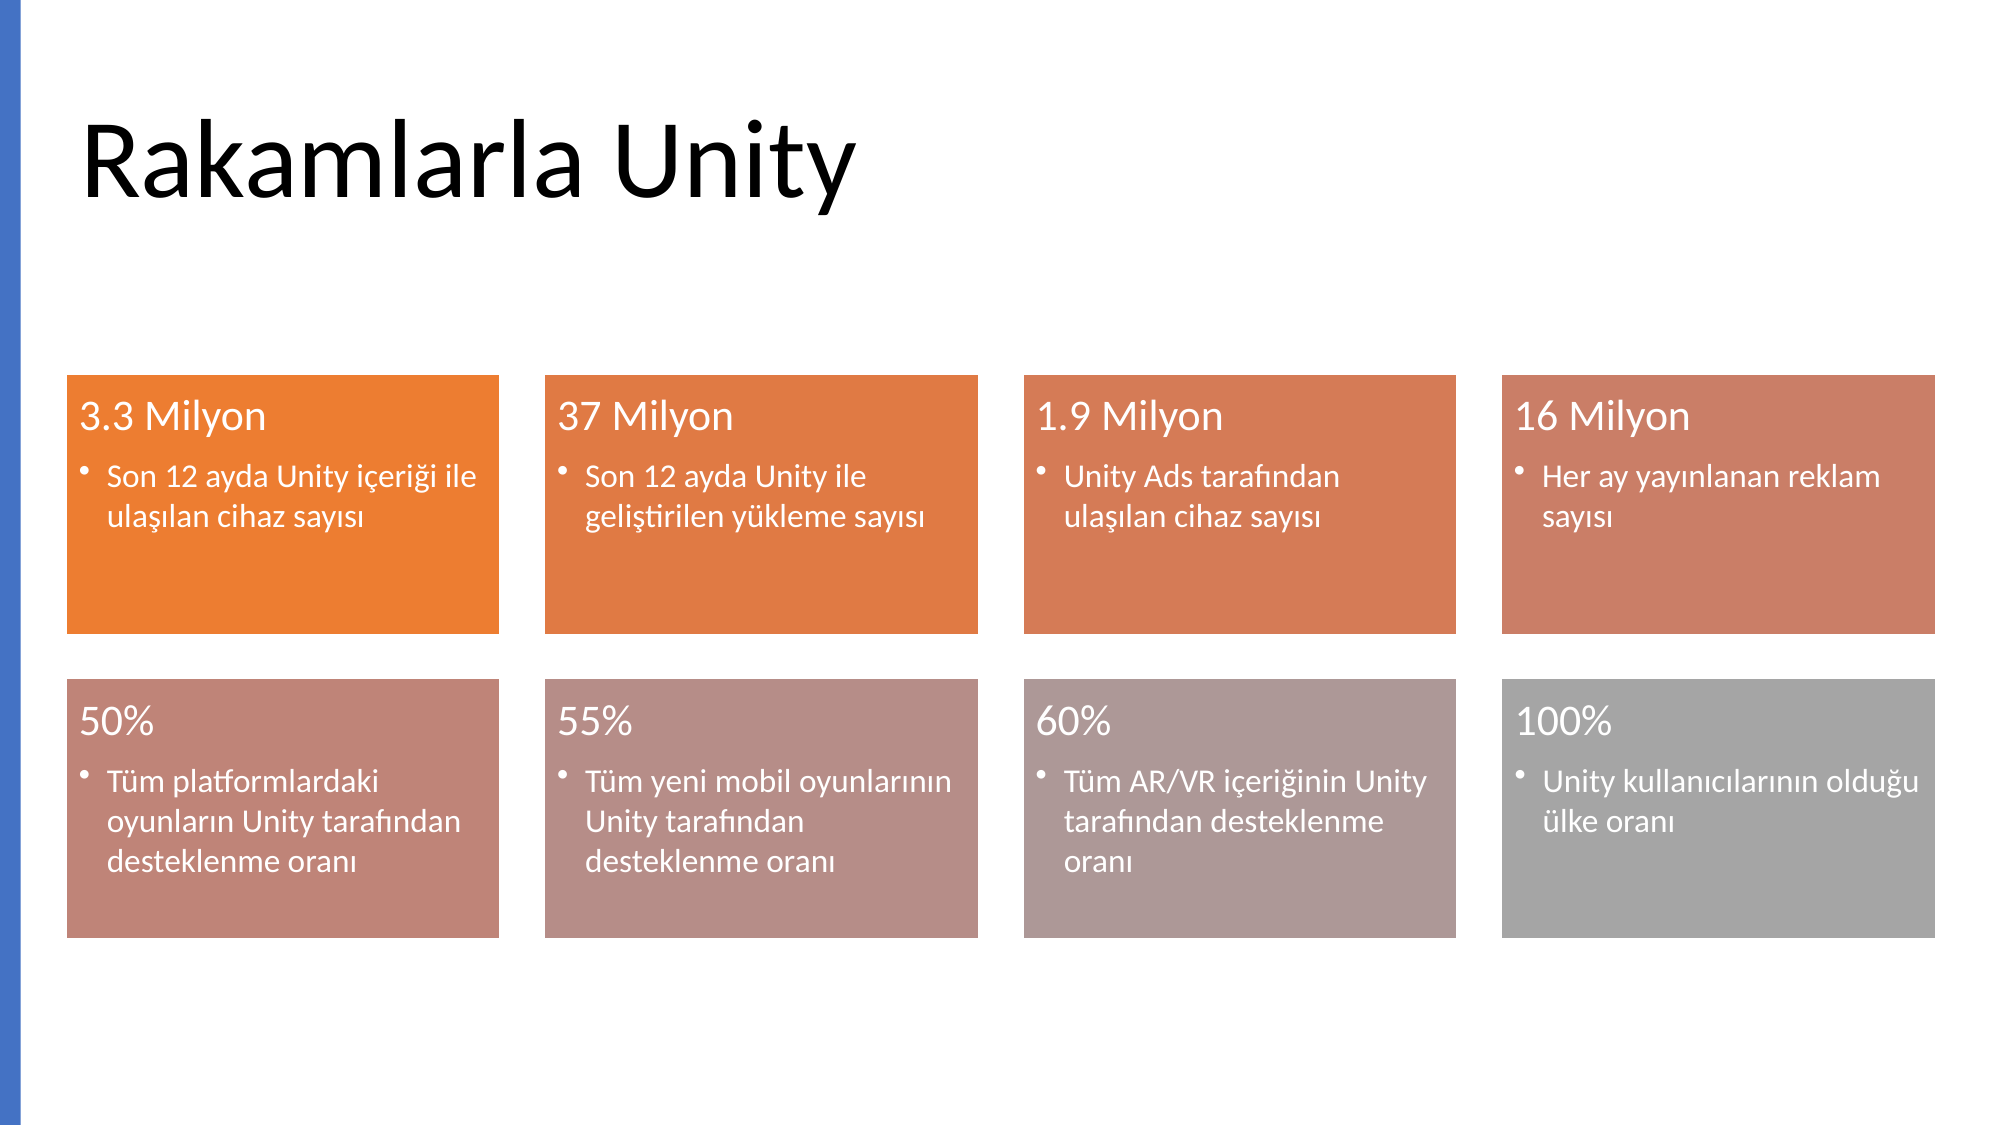

# Rakamlarla Unity
3.3 Milyon
Son 12 ayda Unity içeriği ile ulaşılan cihaz sayısı
37 Milyon
Son 12 ayda Unity ile geliştirilen yükleme sayısı
1.9 Milyon
Unity Ads tarafından ulaşılan cihaz sayısı
16 Milyon
Her ay yayınlanan reklam sayısı
50%
Tüm platformlardaki oyunların Unity tarafından desteklenme oranı
55%
Tüm yeni mobil oyunlarının Unity tarafından desteklenme oranı
60%
Tüm AR/VR içeriğinin Unity tarafından desteklenme oranı
100%
Unity kullanıcılarının olduğu ülke oranı